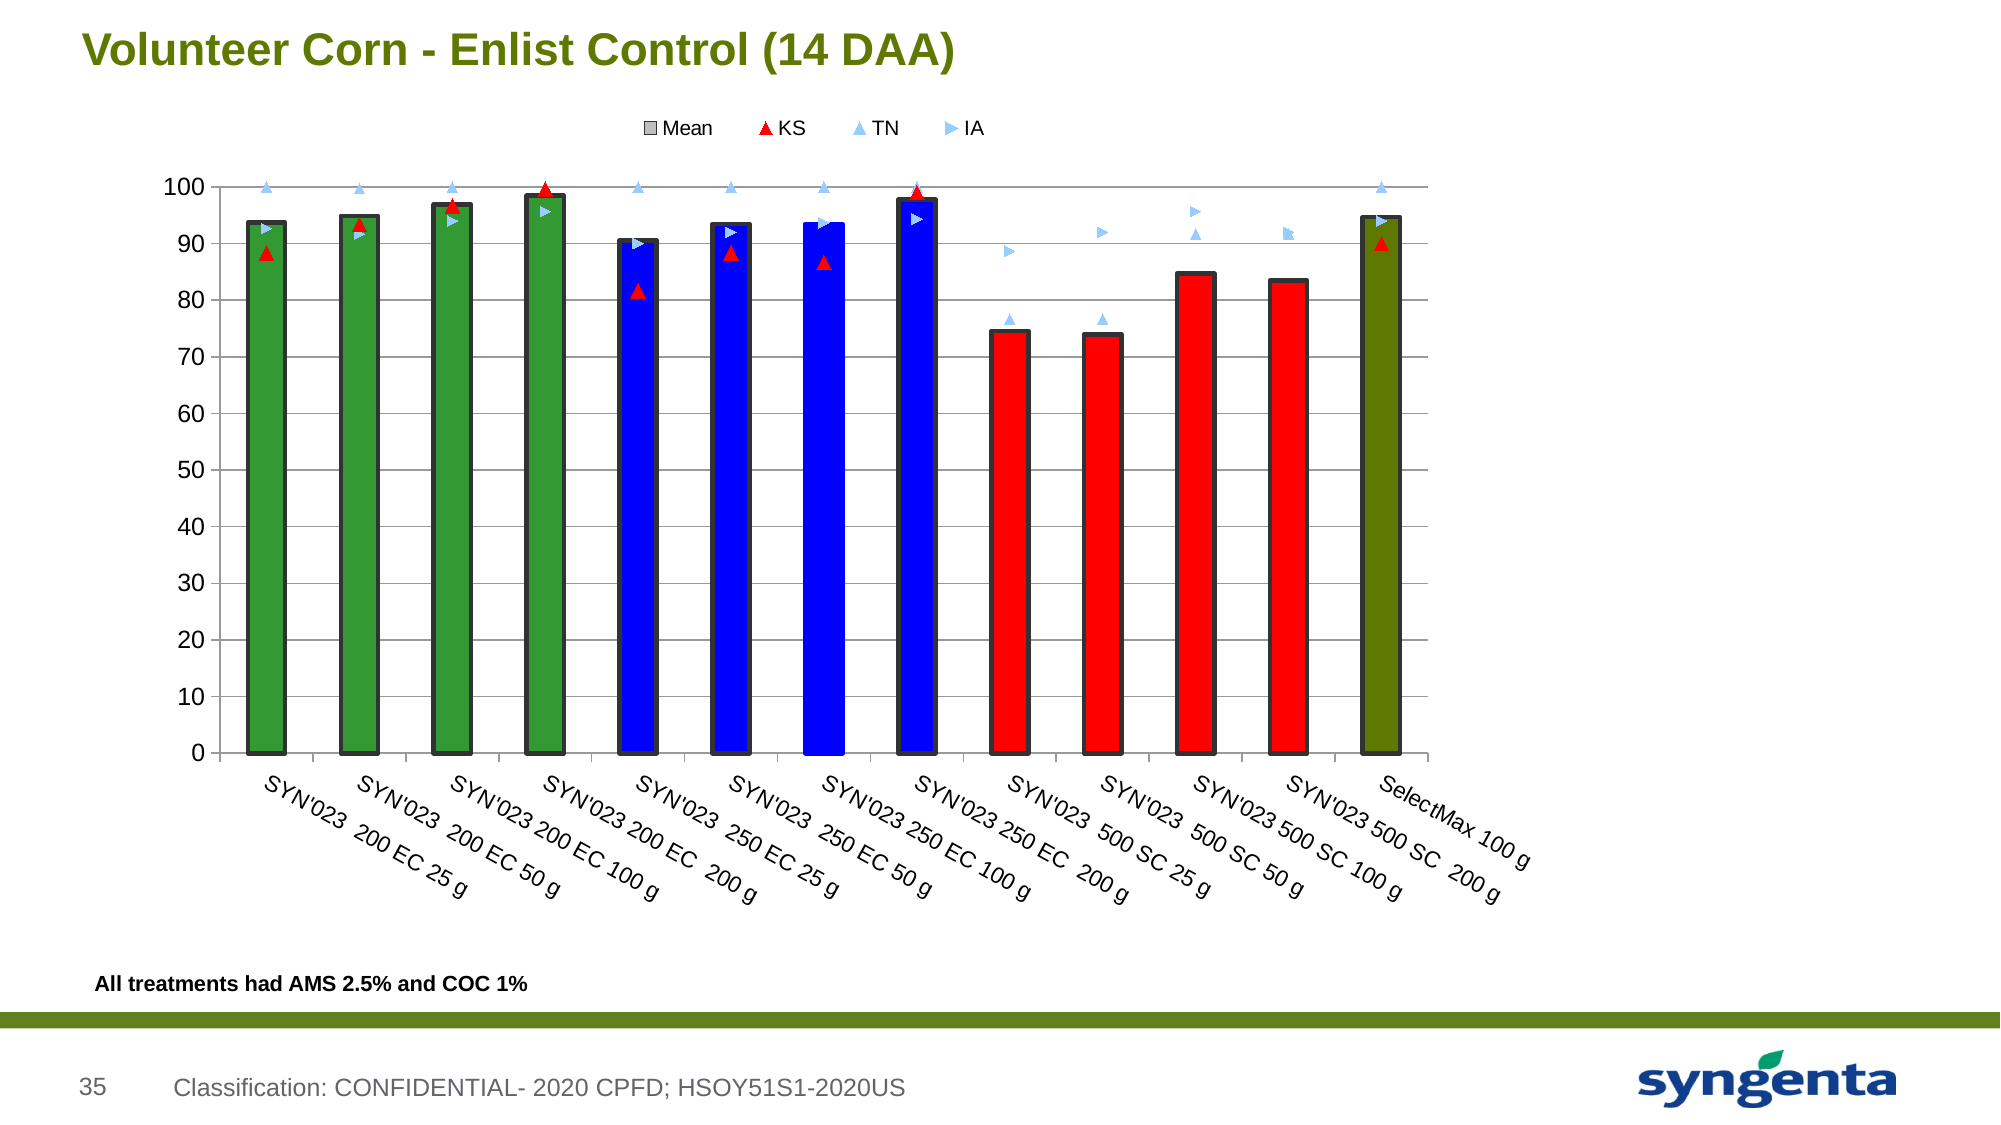

# Volunteer Corn - Enlist Control (14 DAA)

### Chart

| Category | Mean | KS | TN | IA |
|---|---|---|---|---|
| SYN'023  200 EC 25 g | 93.66666666666633 | 88.33333333333299 | 100.0 | 92.666666666666 |
| SYN'023  200 EC 50 g | 94.88888888888833 | 93.33333333333299 | 99.666666666666 | 91.666666666666 |
| SYN'023 200 EC 100 g | 96.88888888888867 | 96.666666666666 | 100.0 | 94.0 |
| SYN'023 200 EC  200 g | 98.444444444444 | 99.666666666666 | 100.0 | 95.666666666666 |
| SYN'023  250 EC 25 g | 90.55555555555533 | 81.666666666666 | 100.0 | 90.0 |
| SYN'023  250 EC 50 g | 93.44444444444433 | 88.33333333333299 | 100.0 | 92.0 |
| SYN'023 250 EC 100 g | 93.444444444444 | 86.666666666666 | 100.0 | 93.666666666666 |
| SYN'023 250 EC  200 g | 97.77777777777766 | 99.0 | 100.0 | 94.33333333333299 |
| SYN'023  500 SC 25 g | 74.555555555555 | 58.333333333333 | 76.666666666666 | 88.666666666666 |
| SYN'023  500 SC 50 g | 73.99999999999967 | 53.333333333333 | 76.666666666666 | 92.0 |
| SYN'023 500 SC 100 g | 84.666666666666 | 66.666666666666 | 91.666666666666 | 95.666666666666 |
| SYN'023 500 SC  200 g | 83.444444444444 | 66.666666666666 | 91.666666666666 | 92.0 |
| SelectMax 100 g | 94.66666666666667 | 90.0 | 100.0 | 94.0 |
All treatments had AMS 2.5% and COC 1%
Classification: CONFIDENTIAL- 2020 CPFD; HSOY51S1-2020US